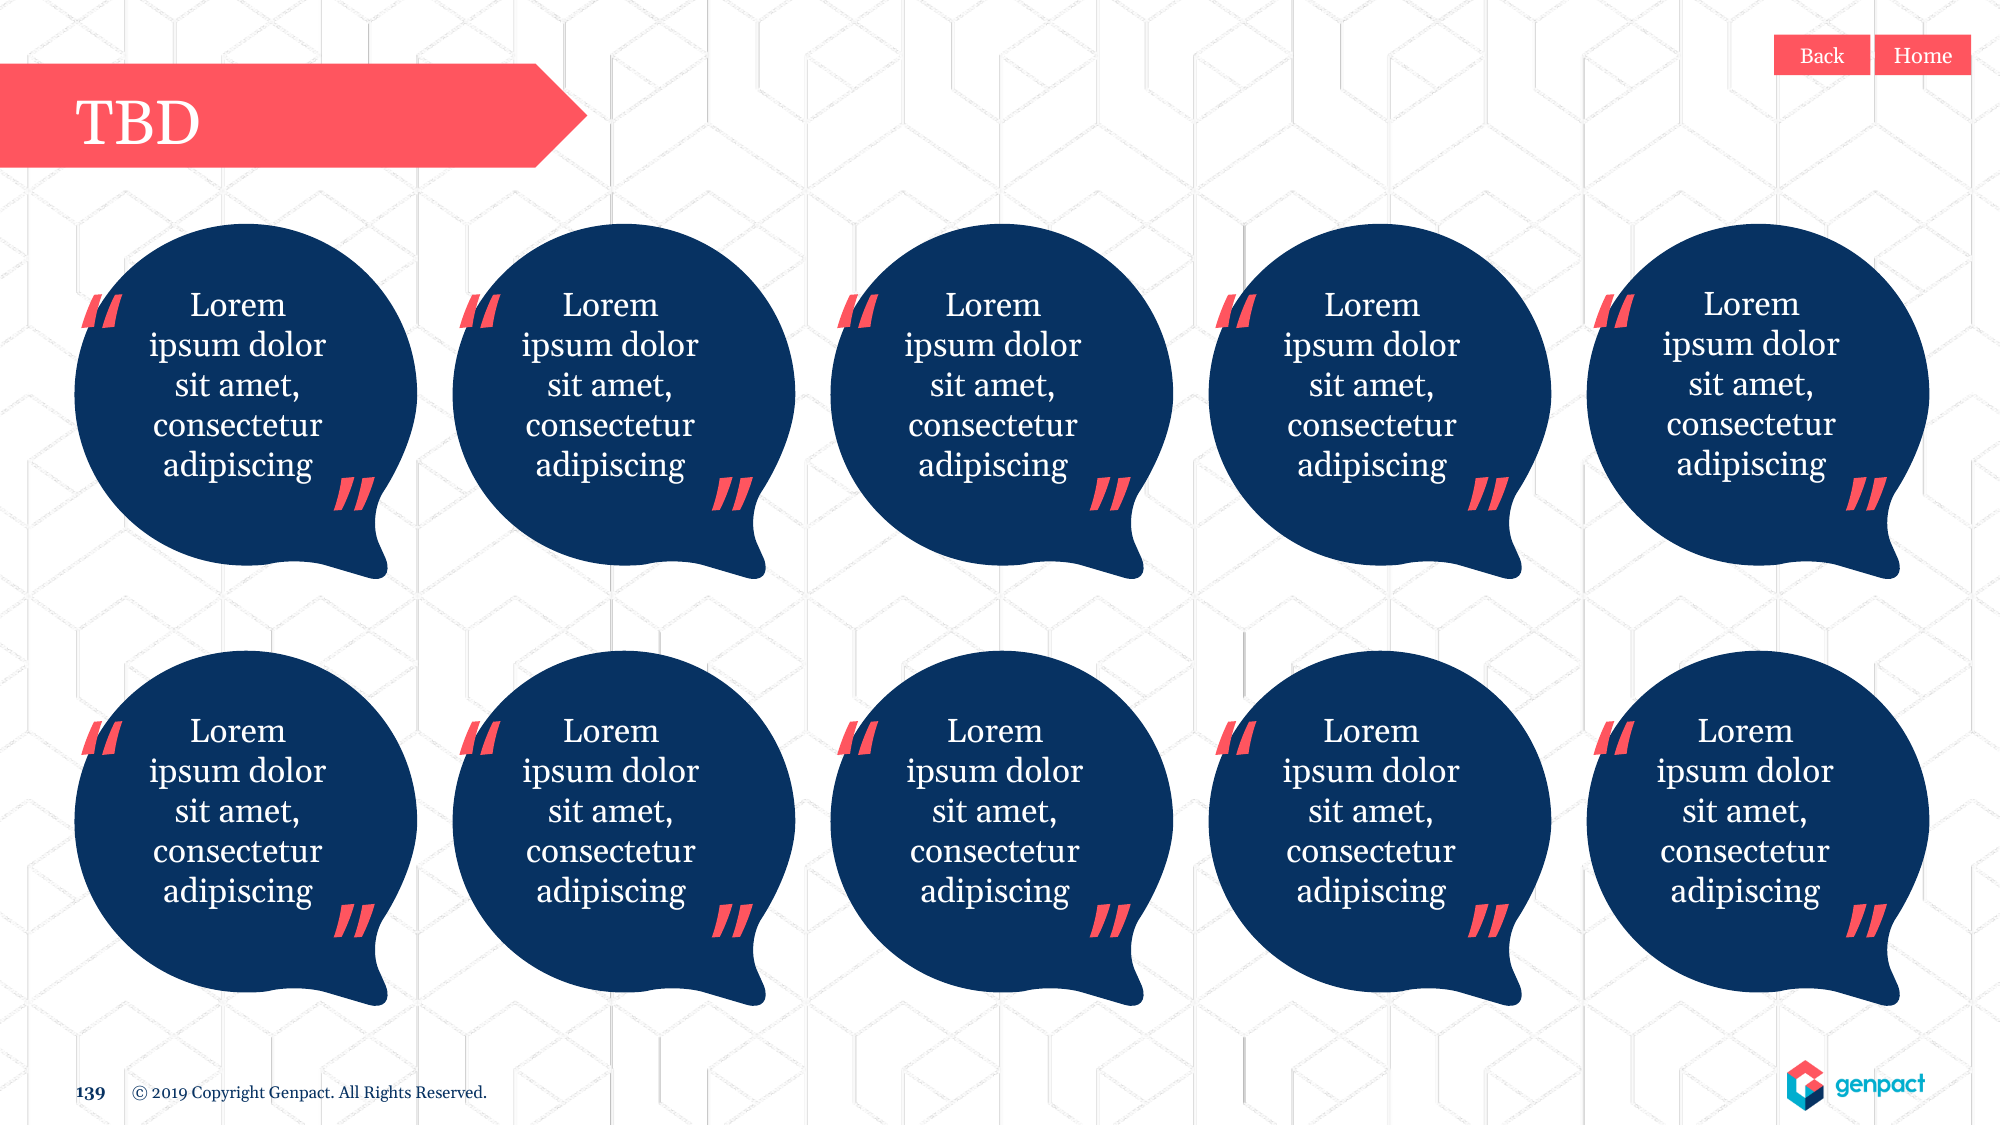

Back
Home

# TBD

Lorem ipsum dolor sit amet, consectetur adipiscing
Lorem ipsum dolor sit amet, consectetur adipiscing
Lorem ipsum dolor sit amet, consectetur adipiscing
Lorem ipsum dolor sit amet, consectetur adipiscing
Lorem ipsum dolor sit amet, consectetur adipiscing

Lorem ipsum dolor sit amet, consectetur adipiscing
Lorem ipsum dolor sit amet, consectetur adipiscing
Lorem ipsum dolor sit amet, consectetur adipiscing
Lorem ipsum dolor sit amet, consectetur adipiscing
Lorem ipsum dolor sit amet, consectetur adipiscing